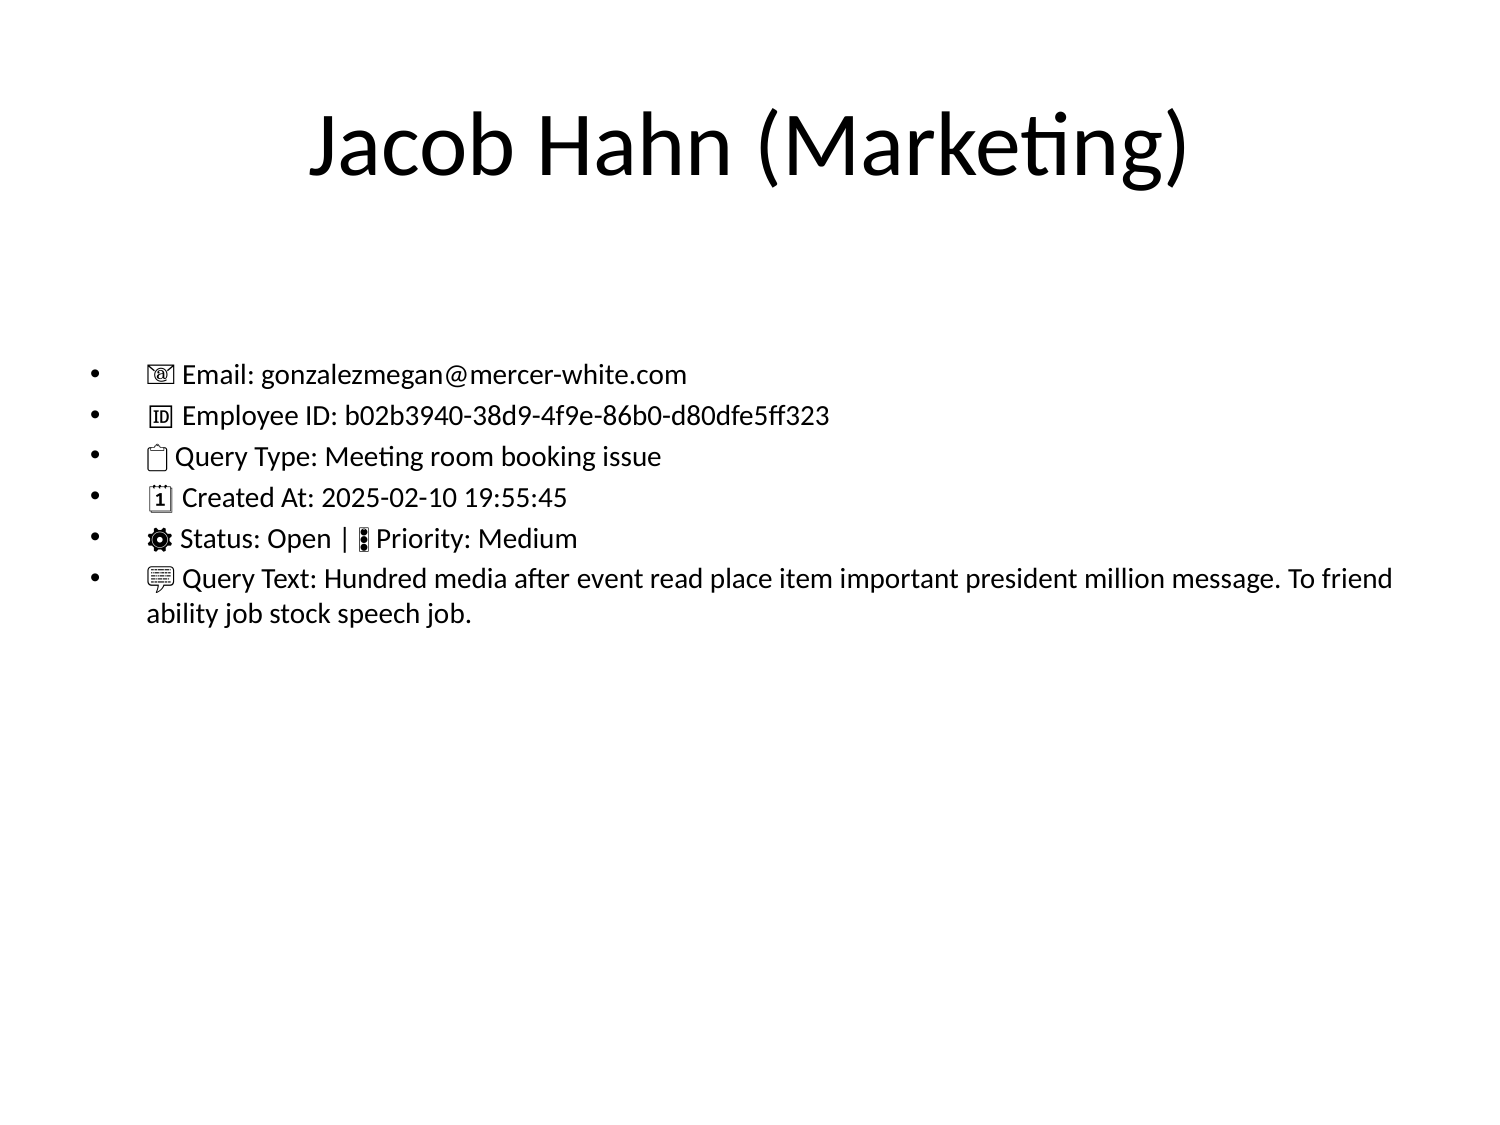

# Jacob Hahn (Marketing)

📧 Email: gonzalezmegan@mercer-white.com
🆔 Employee ID: b02b3940-38d9-4f9e-86b0-d80dfe5ff323
📋 Query Type: Meeting room booking issue
🗓 Created At: 2025-02-10 19:55:45
⚙ Status: Open | 🚦 Priority: Medium
💬 Query Text: Hundred media after event read place item important president million message. To friend ability job stock speech job.